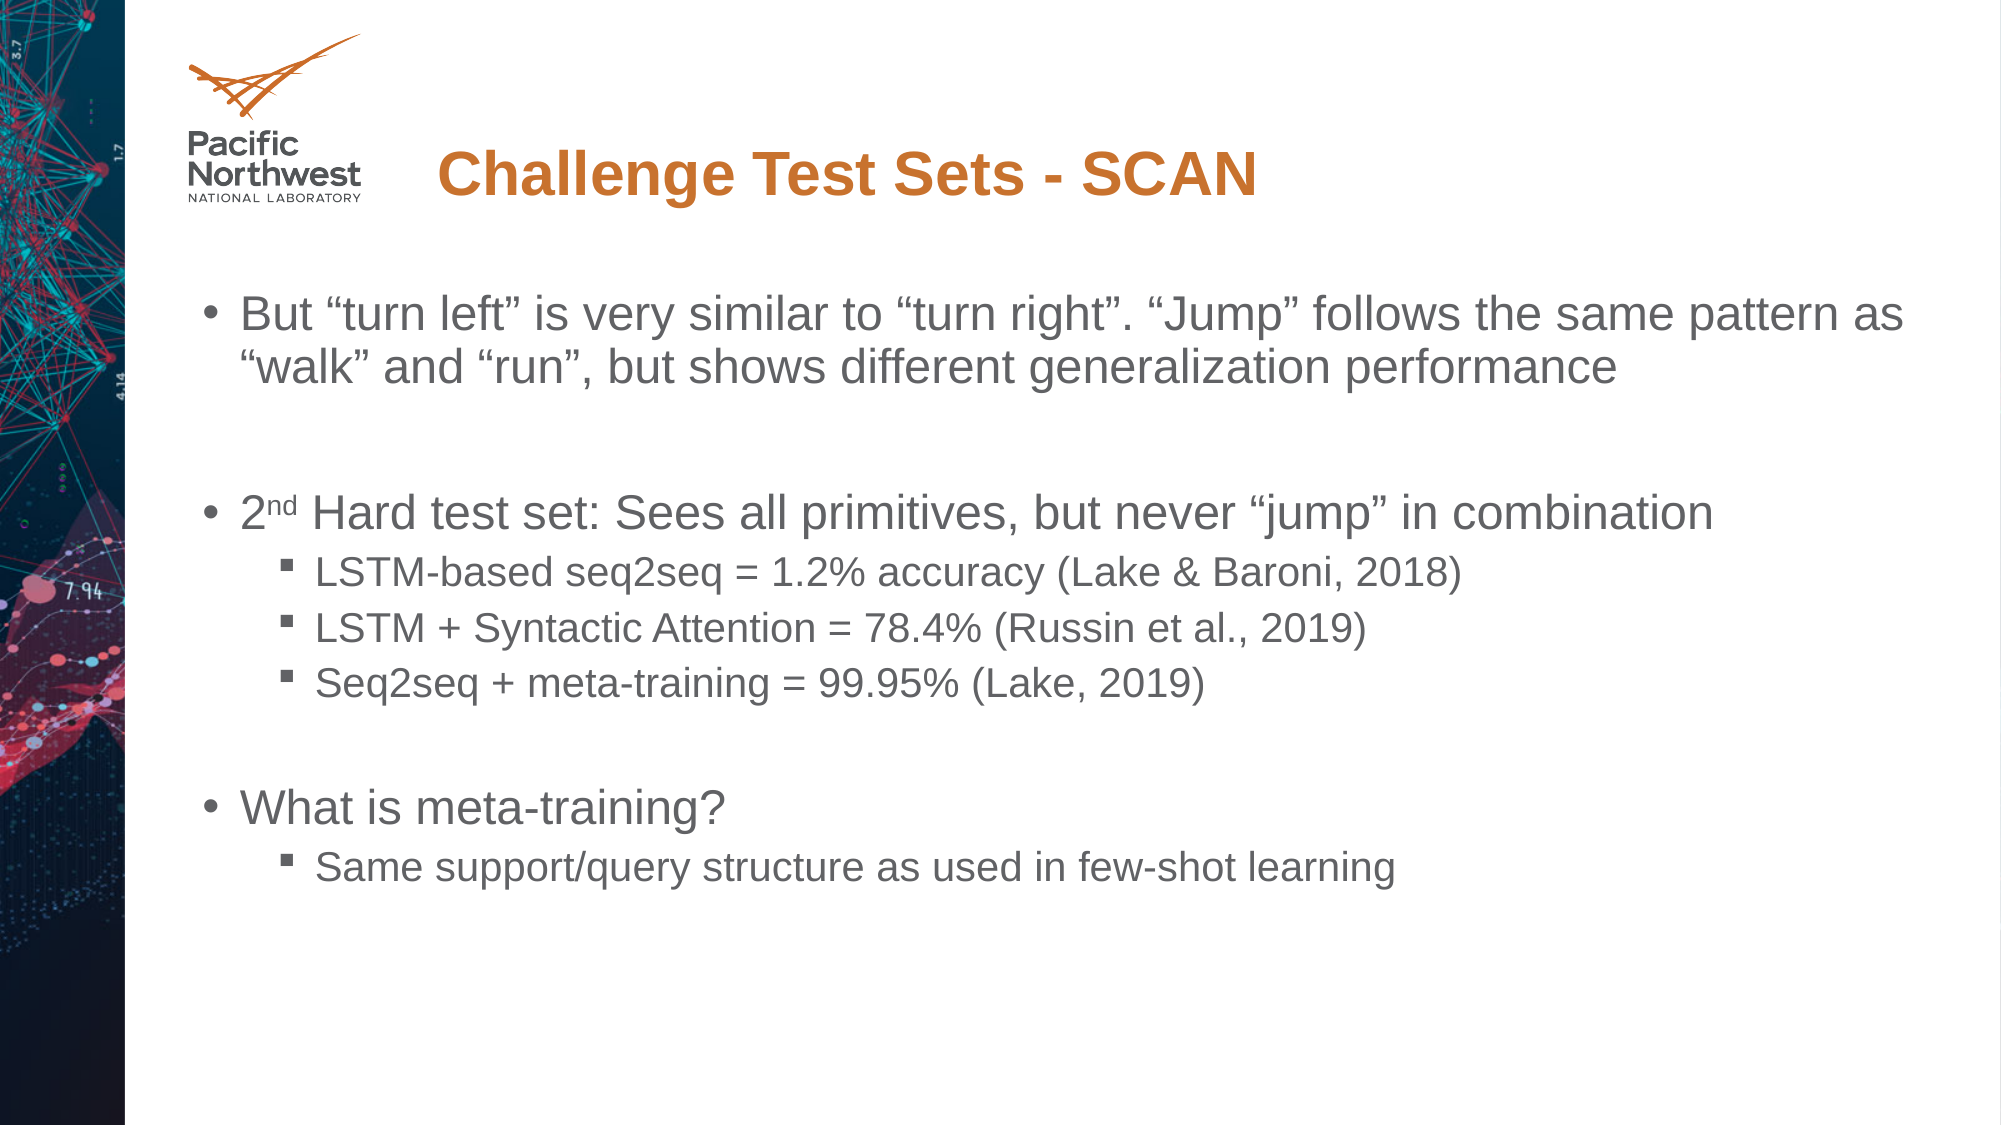

# Challenge Test Sets - SCAN
But “turn left” is very similar to “turn right”. “Jump” follows the same pattern as “walk” and “run”, but shows different generalization performance

2nd Hard test set: Sees all primitives, but never “jump” in combination
LSTM-based seq2seq = 1.2% accuracy (Lake & Baroni, 2018)
LSTM + Syntactic Attention = 78.4% (Russin et al., 2019)
Seq2seq + meta-training = 99.95% (Lake, 2019)

What is meta-training?
Same support/query structure as used in few-shot learning